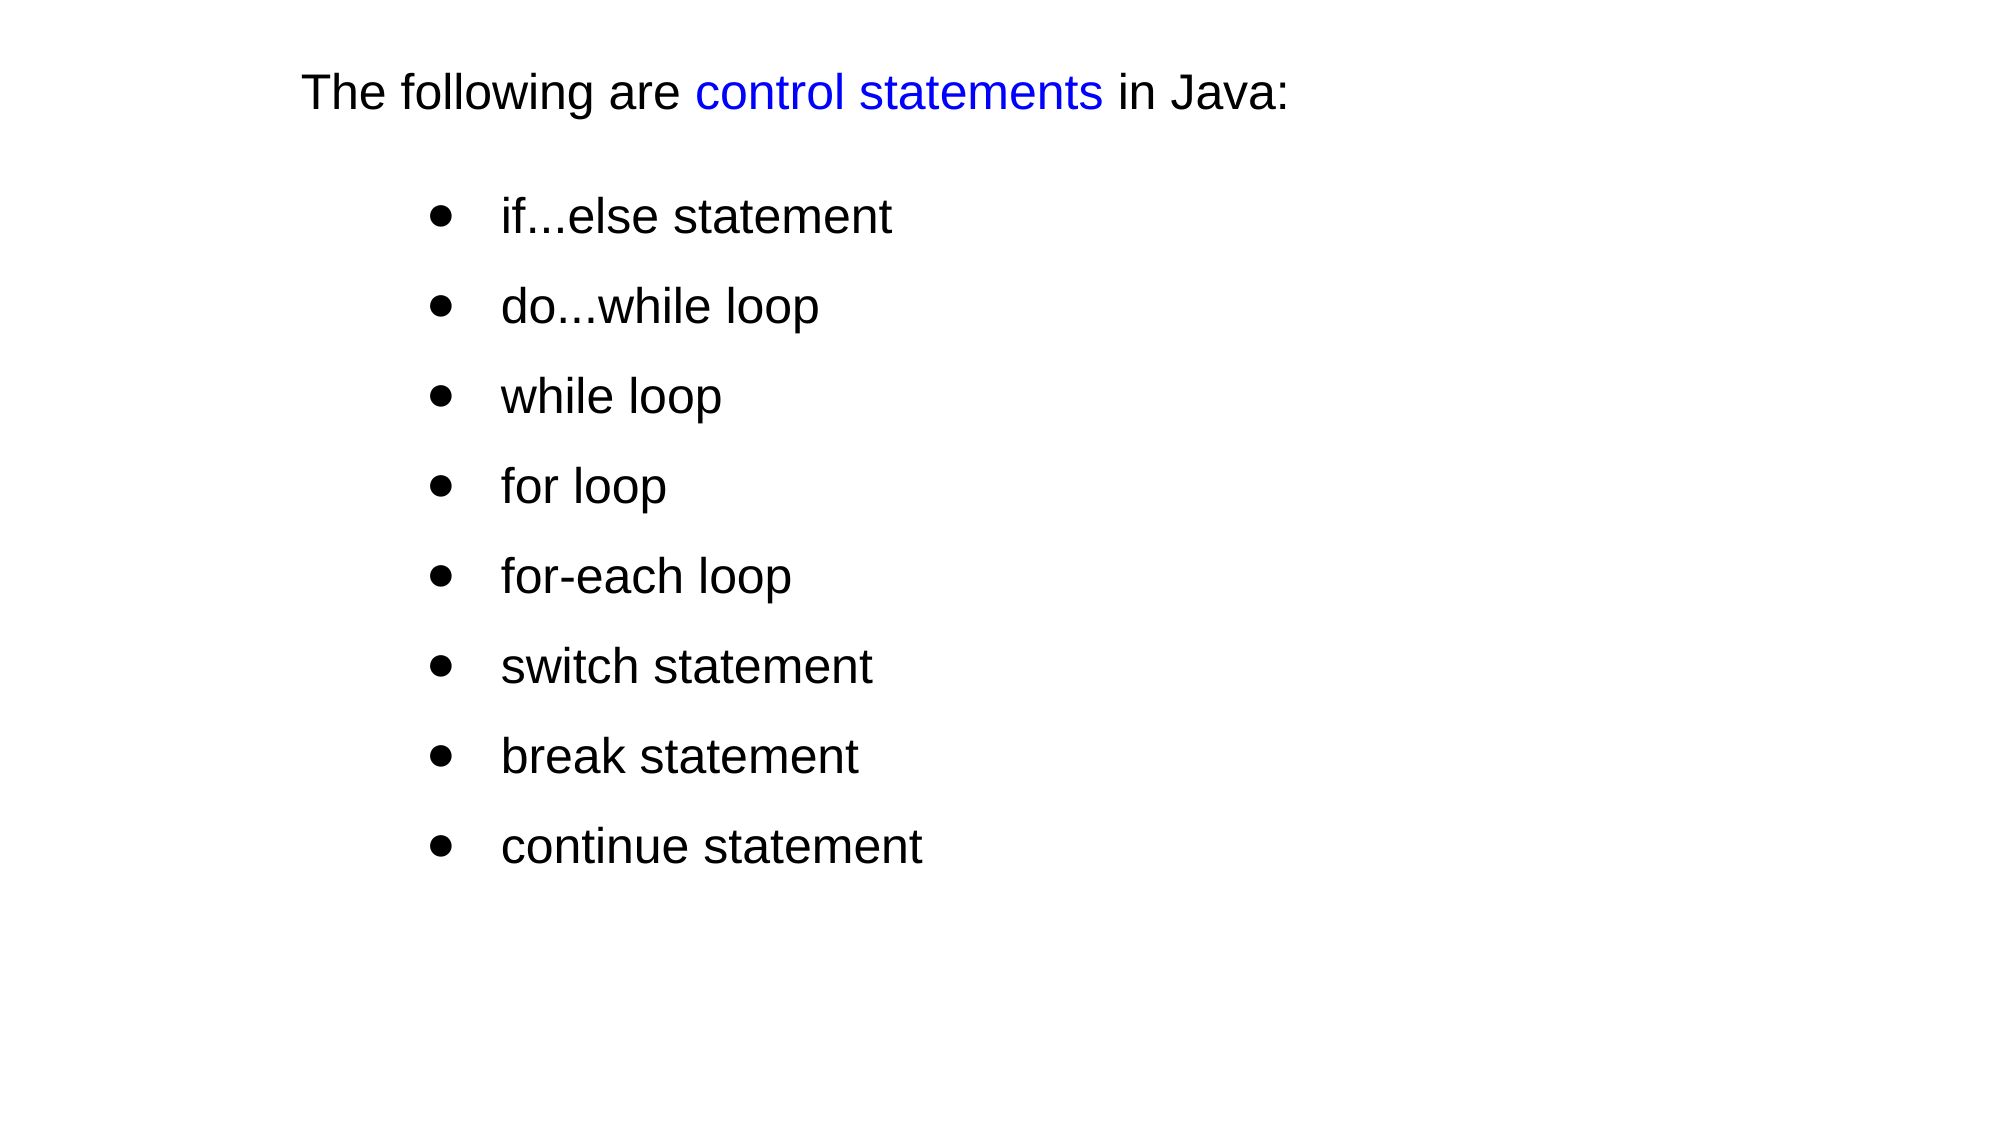

The following are control statements in Java:
if...else statement
do...while loop
while loop
for loop
for-each loop
switch statement
break statement
continue statement